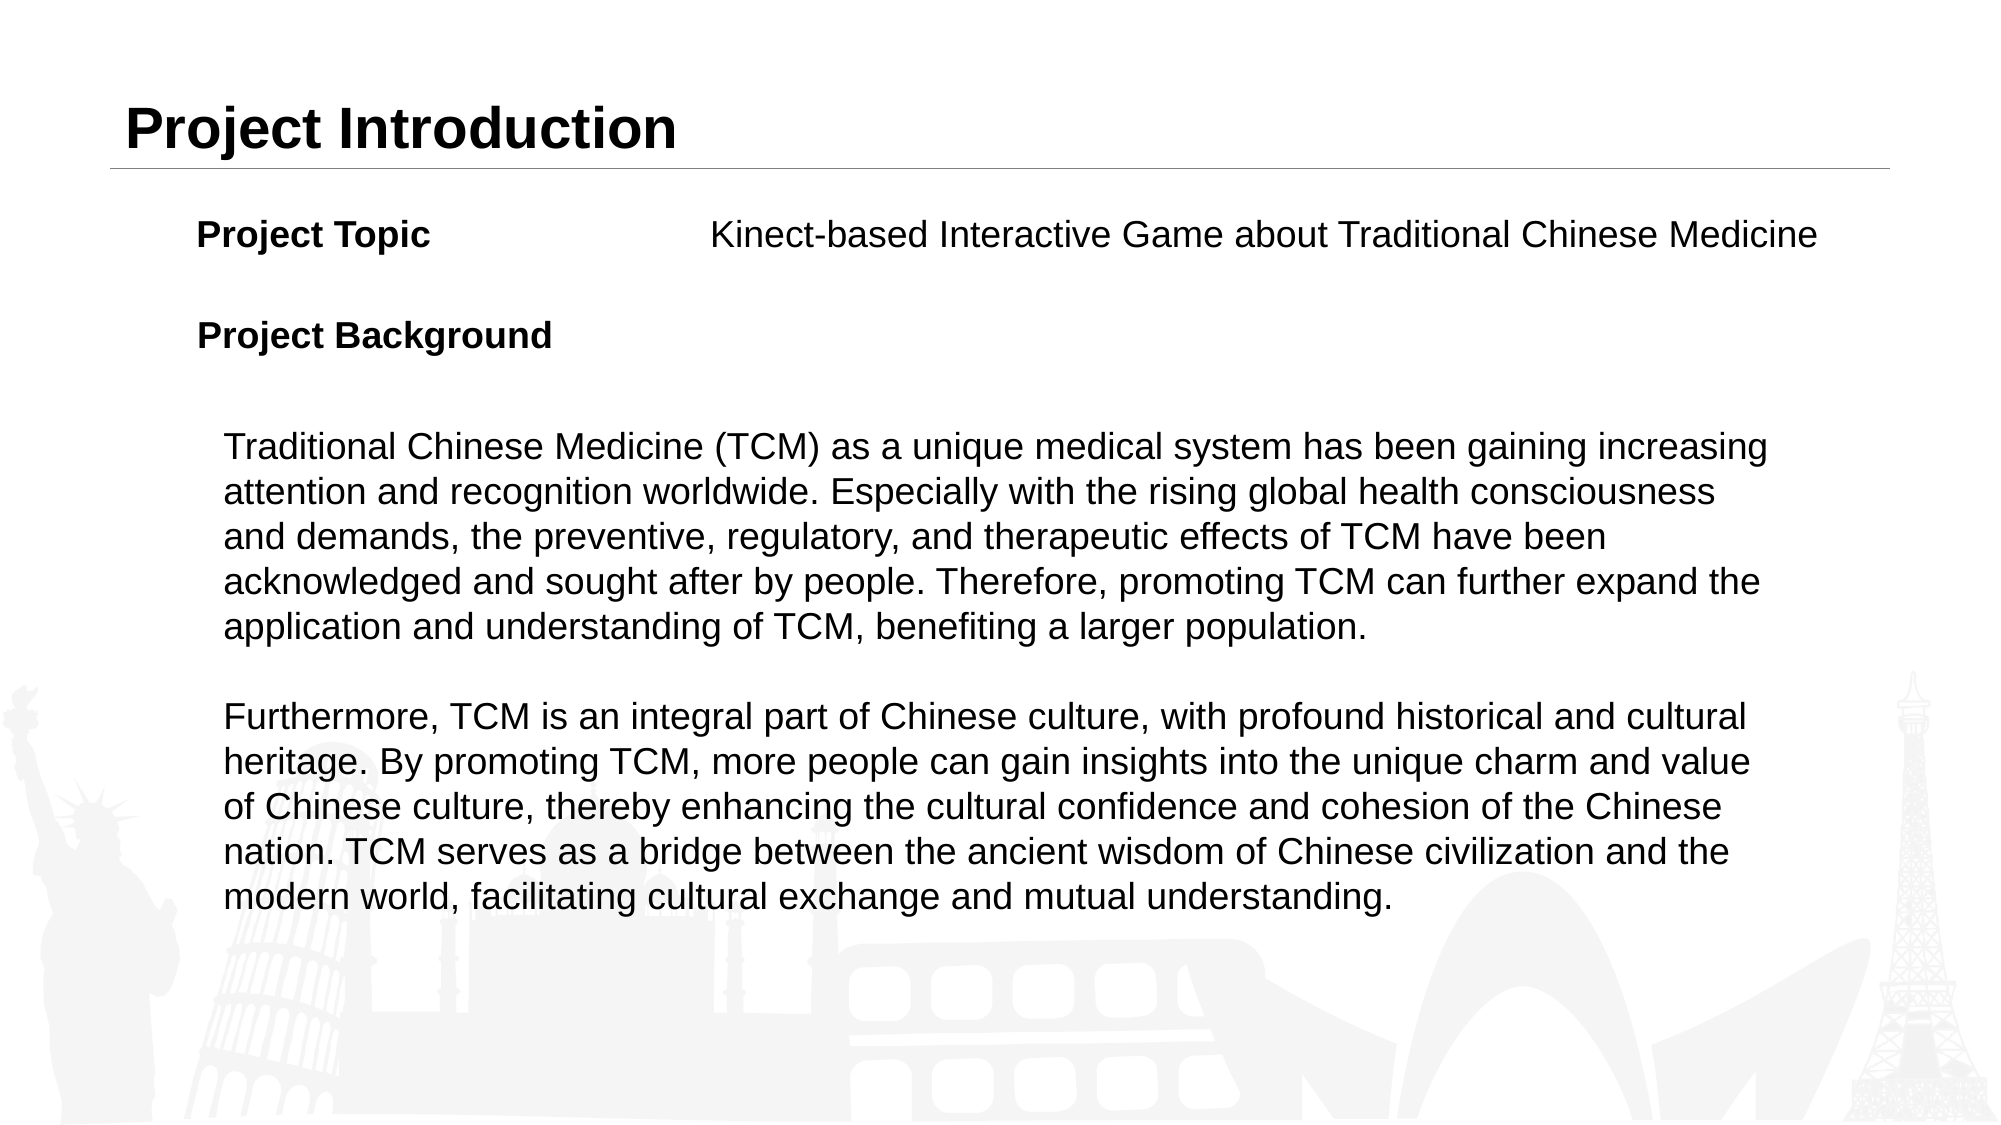

# Project Introduction
Project Topic
 Kinect-based Interactive Game about Traditional Chinese Medicine
Project Background
Traditional Chinese Medicine (TCM) as a unique medical system has been gaining increasing attention and recognition worldwide. Especially with the rising global health consciousness and demands, the preventive, regulatory, and therapeutic effects of TCM have been acknowledged and sought after by people. Therefore, promoting TCM can further expand the application and understanding of TCM, benefiting a larger population.

Furthermore, TCM is an integral part of Chinese culture, with profound historical and cultural heritage. By promoting TCM, more people can gain insights into the unique charm and value of Chinese culture, thereby enhancing the cultural confidence and cohesion of the Chinese nation. TCM serves as a bridge between the ancient wisdom of Chinese civilization and the modern world, facilitating cultural exchange and mutual understanding.

4